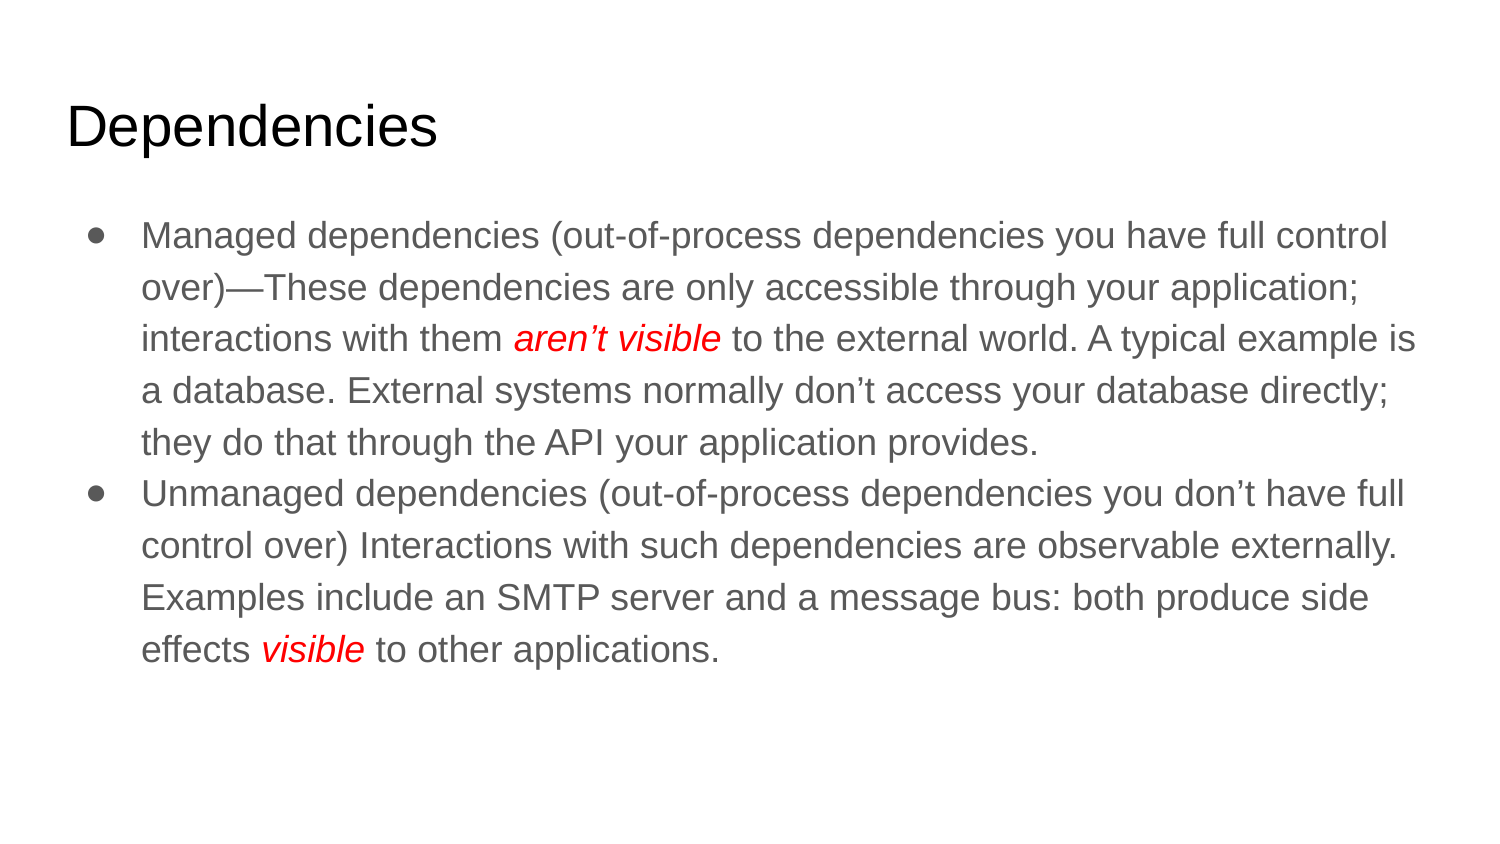

# Dependencies
Managed dependencies (out-of-process dependencies you have full control over)—These dependencies are only accessible through your application; interactions with them aren’t visible to the external world. A typical example is a database. External systems normally don’t access your database directly; they do that through the API your application provides.
Unmanaged dependencies (out-of-process dependencies you don’t have full control over) Interactions with such dependencies are observable externally. Examples include an SMTP server and a message bus: both produce side effects visible to other applications.